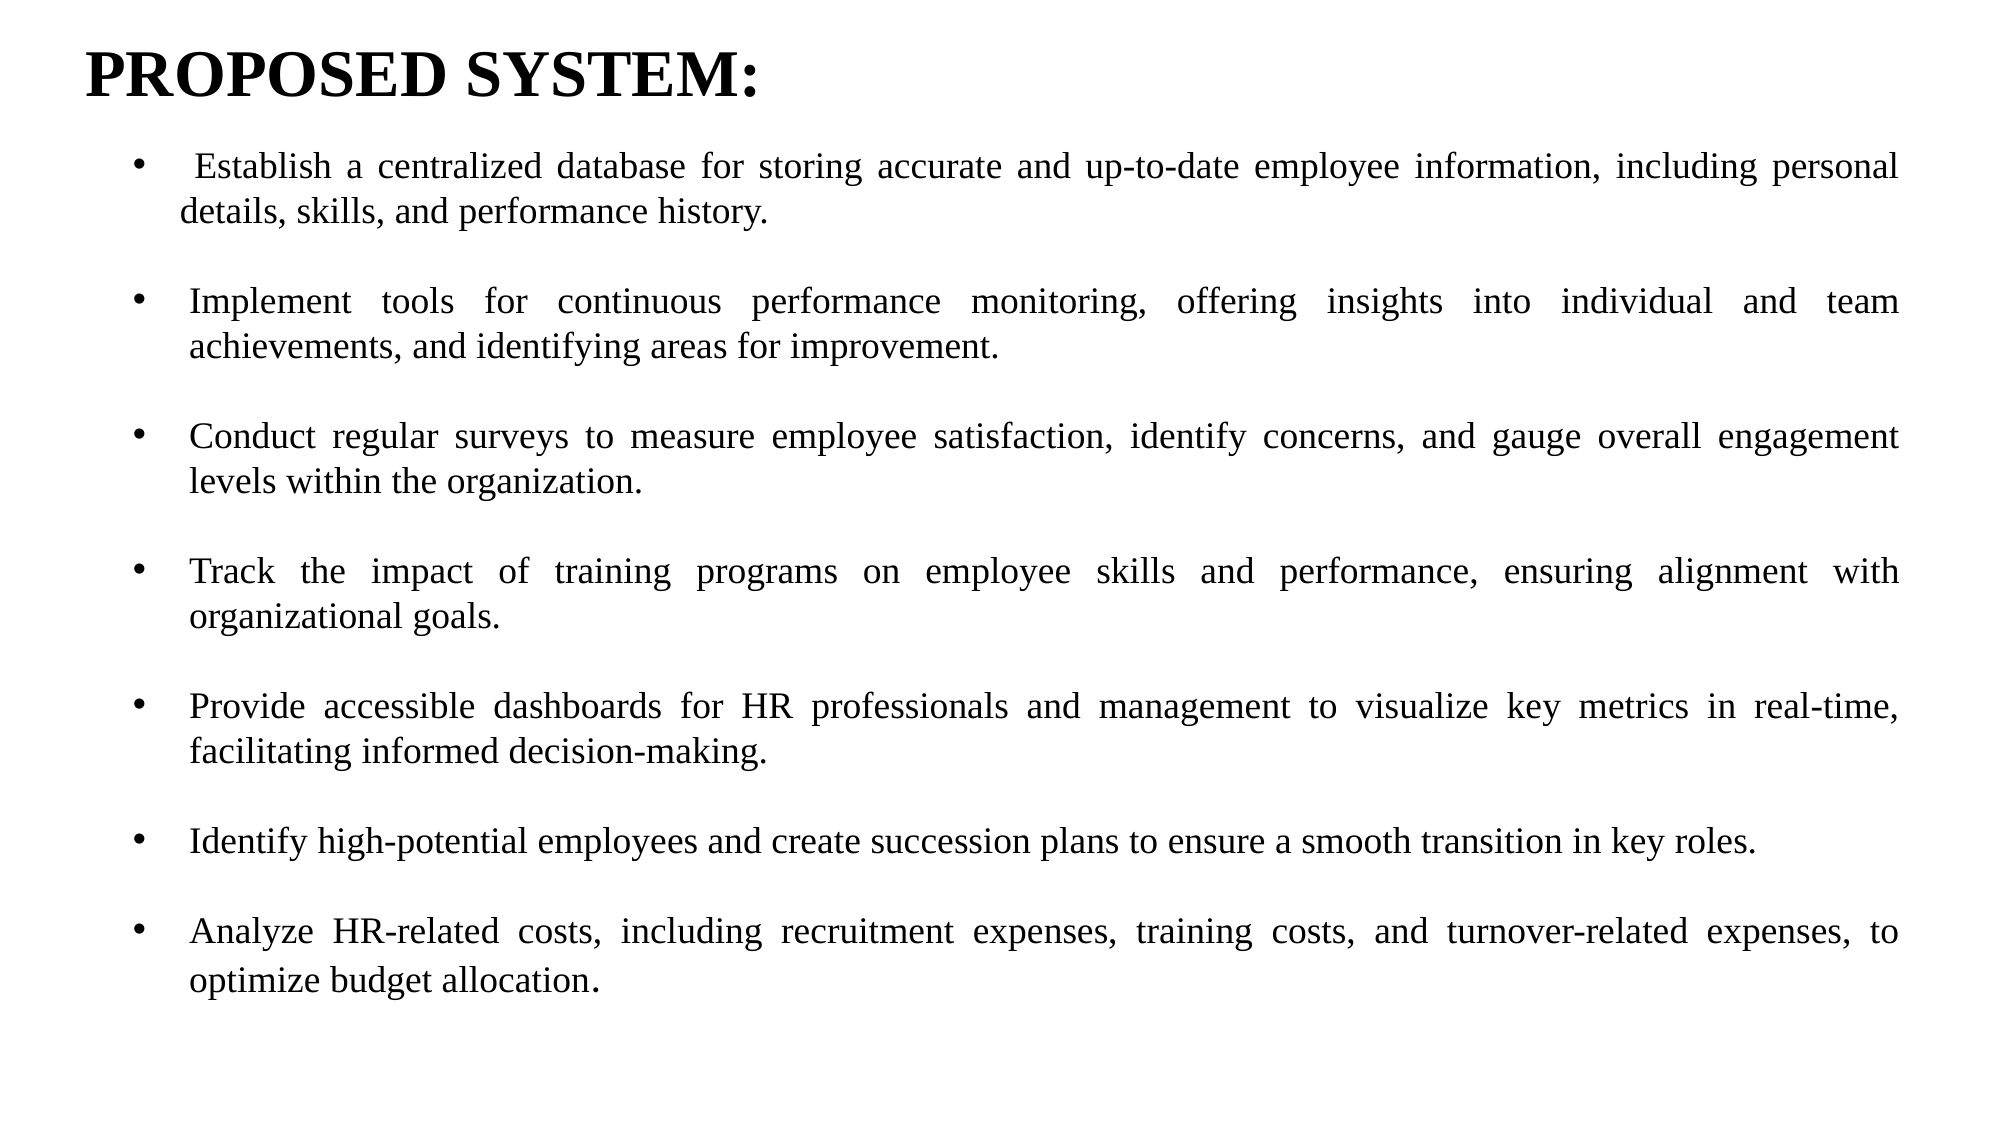

PROPOSED SYSTEM:
 Establish a centralized database for storing accurate and up-to-date employee information, including personal details, skills, and performance history.

Implement tools for continuous performance monitoring, offering insights into individual and team achievements, and identifying areas for improvement.

Conduct regular surveys to measure employee satisfaction, identify concerns, and gauge overall engagement levels within the organization.

Track the impact of training programs on employee skills and performance, ensuring alignment with organizational goals.

Provide accessible dashboards for HR professionals and management to visualize key metrics in real-time, facilitating informed decision-making.

Identify high-potential employees and create succession plans to ensure a smooth transition in key roles.

Analyze HR-related costs, including recruitment expenses, training costs, and turnover-related expenses, to optimize budget allocation.